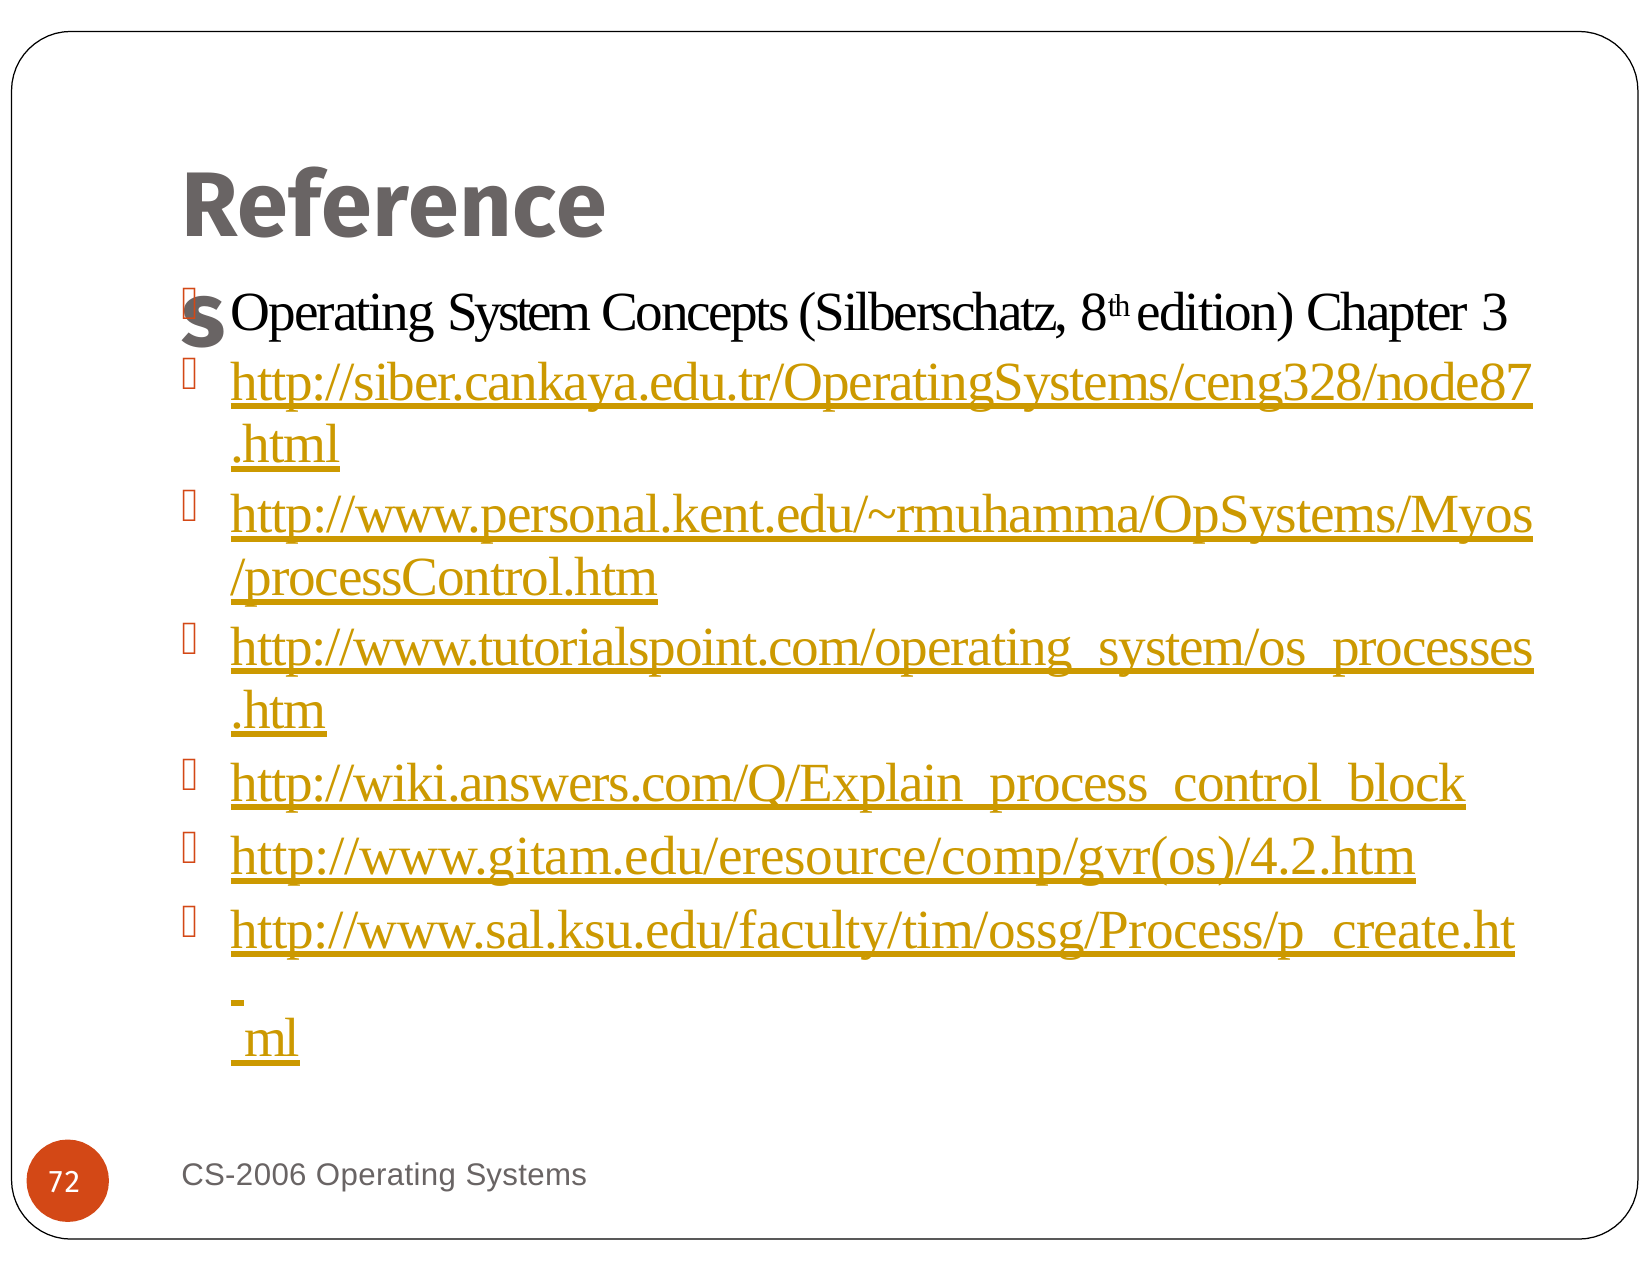

# References
Operating System Concepts (Silberschatz, 8th edition) Chapter 3
http://siber.cankaya.edu.tr/OperatingSystems/ceng328/node87
.html
http://www.personal.kent.edu/~rmuhamma/OpSystems/Myos
/processControl.htm
http://www.tutorialspoint.com/operating_system/os_processes
.htm
http://wiki.answers.com/Q/Explain_process_control_block
http://www.gitam.edu/eresource/comp/gvr(os)/4.2.htm
http://www.sal.ksu.edu/faculty/tim/ossg/Process/p_create.ht  ml

CS-2006 Operating Systems
72